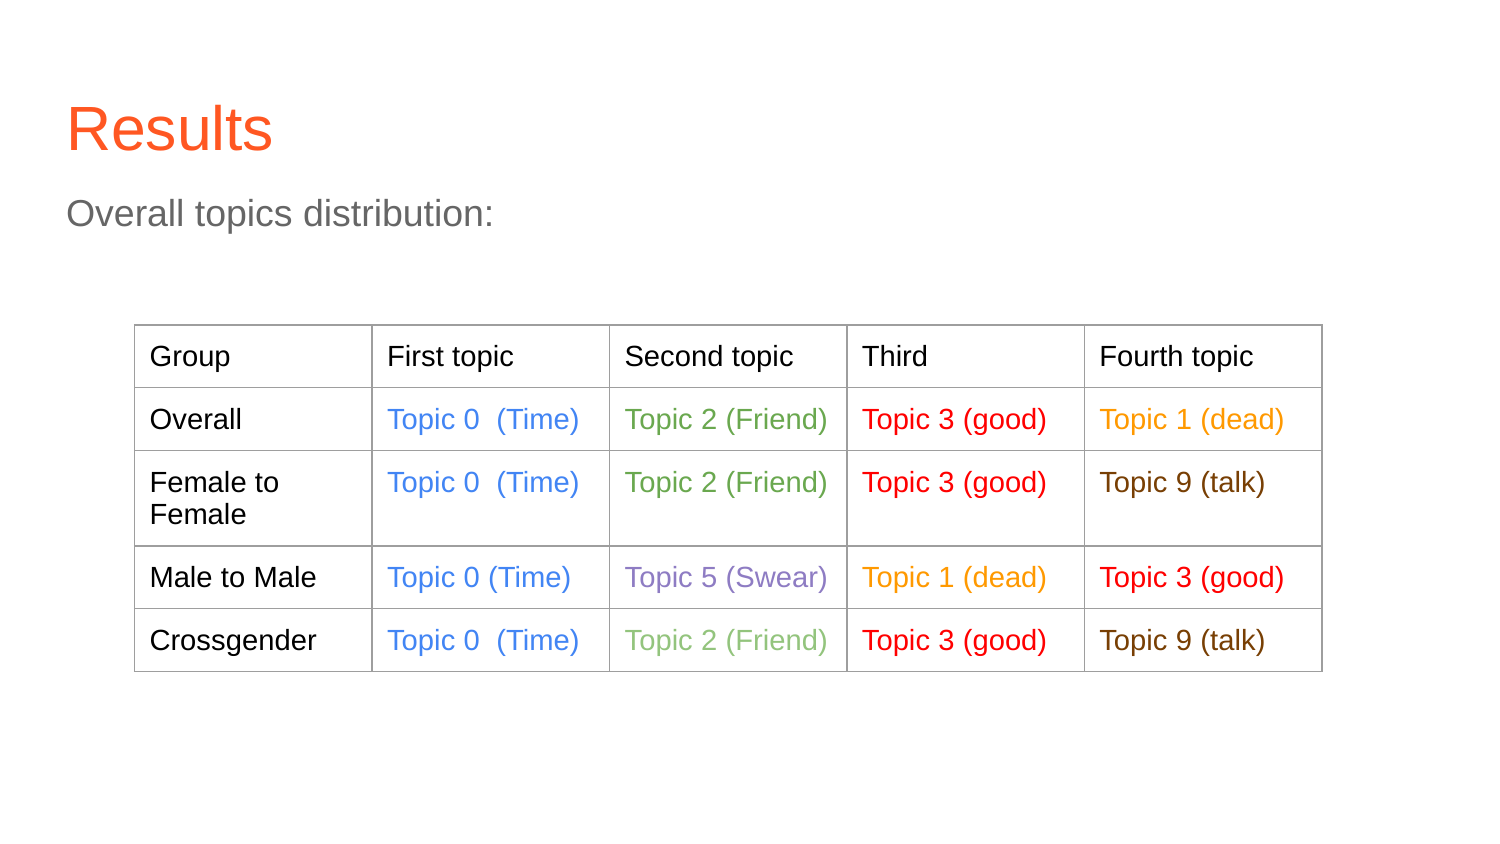

# Results
Overall topics distribution:
| Group | First topic | Second topic | Third | Fourth topic |
| --- | --- | --- | --- | --- |
| Overall | Topic 0 (Time) | Topic 2 (Friend) | Topic 3 (good) | Topic 1 (dead) |
| Female to Female | Topic 0 (Time) | Topic 2 (Friend) | Topic 3 (good) | Topic 9 (talk) |
| Male to Male | Topic 0 (Time) | Topic 5 (Swear) | Topic 1 (dead) | Topic 3 (good) |
| Crossgender | Topic 0 (Time) | Topic 2 (Friend) | Topic 3 (good) | Topic 9 (talk) |